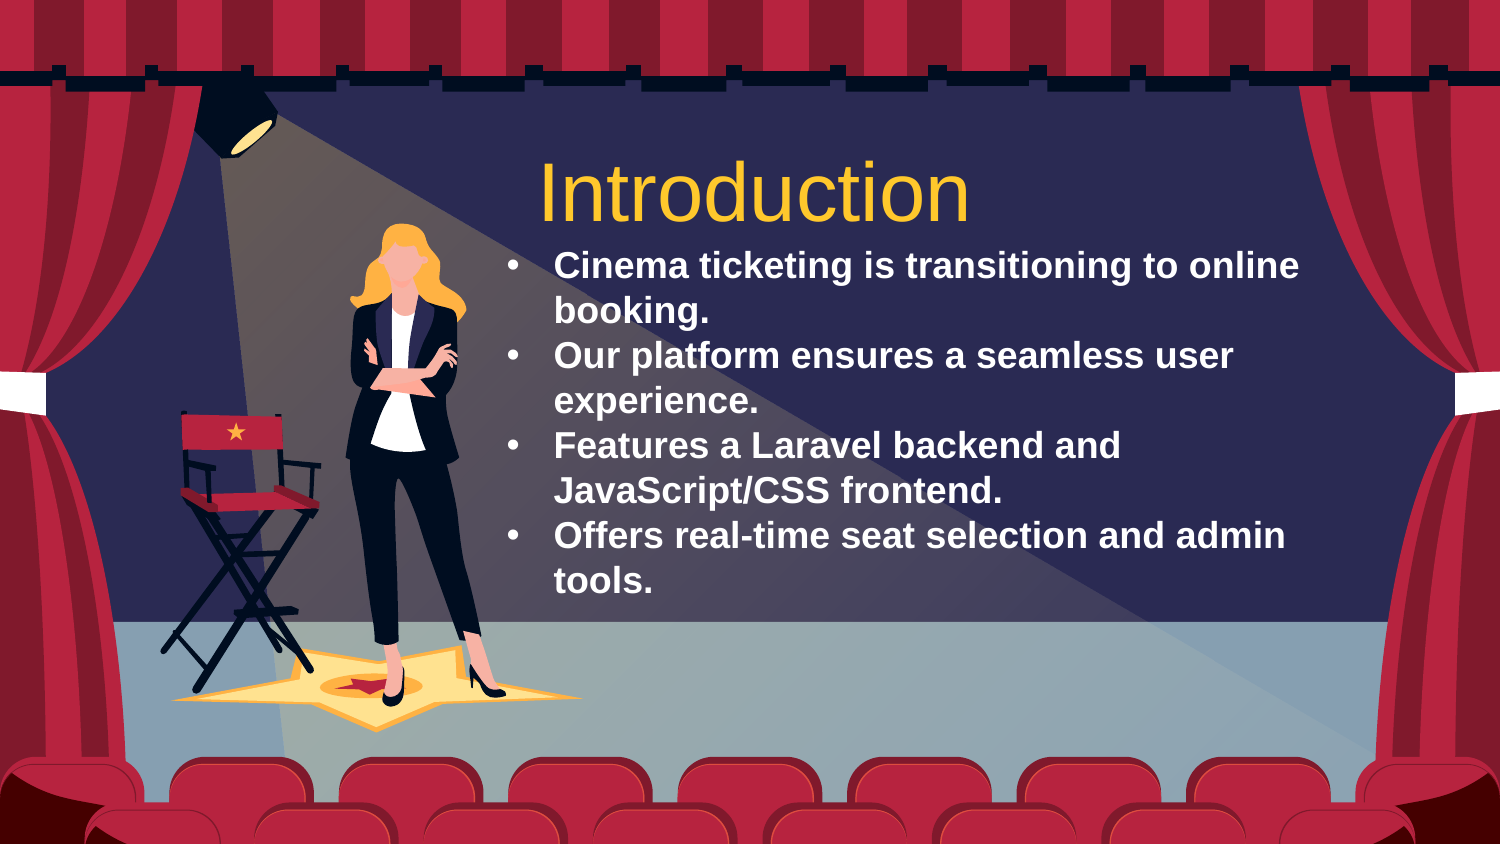

# Introduction
Cinema ticketing is transitioning to online booking.
Our platform ensures a seamless user experience.
Features a Laravel backend and JavaScript/CSS frontend.
Offers real-time seat selection and admin tools.